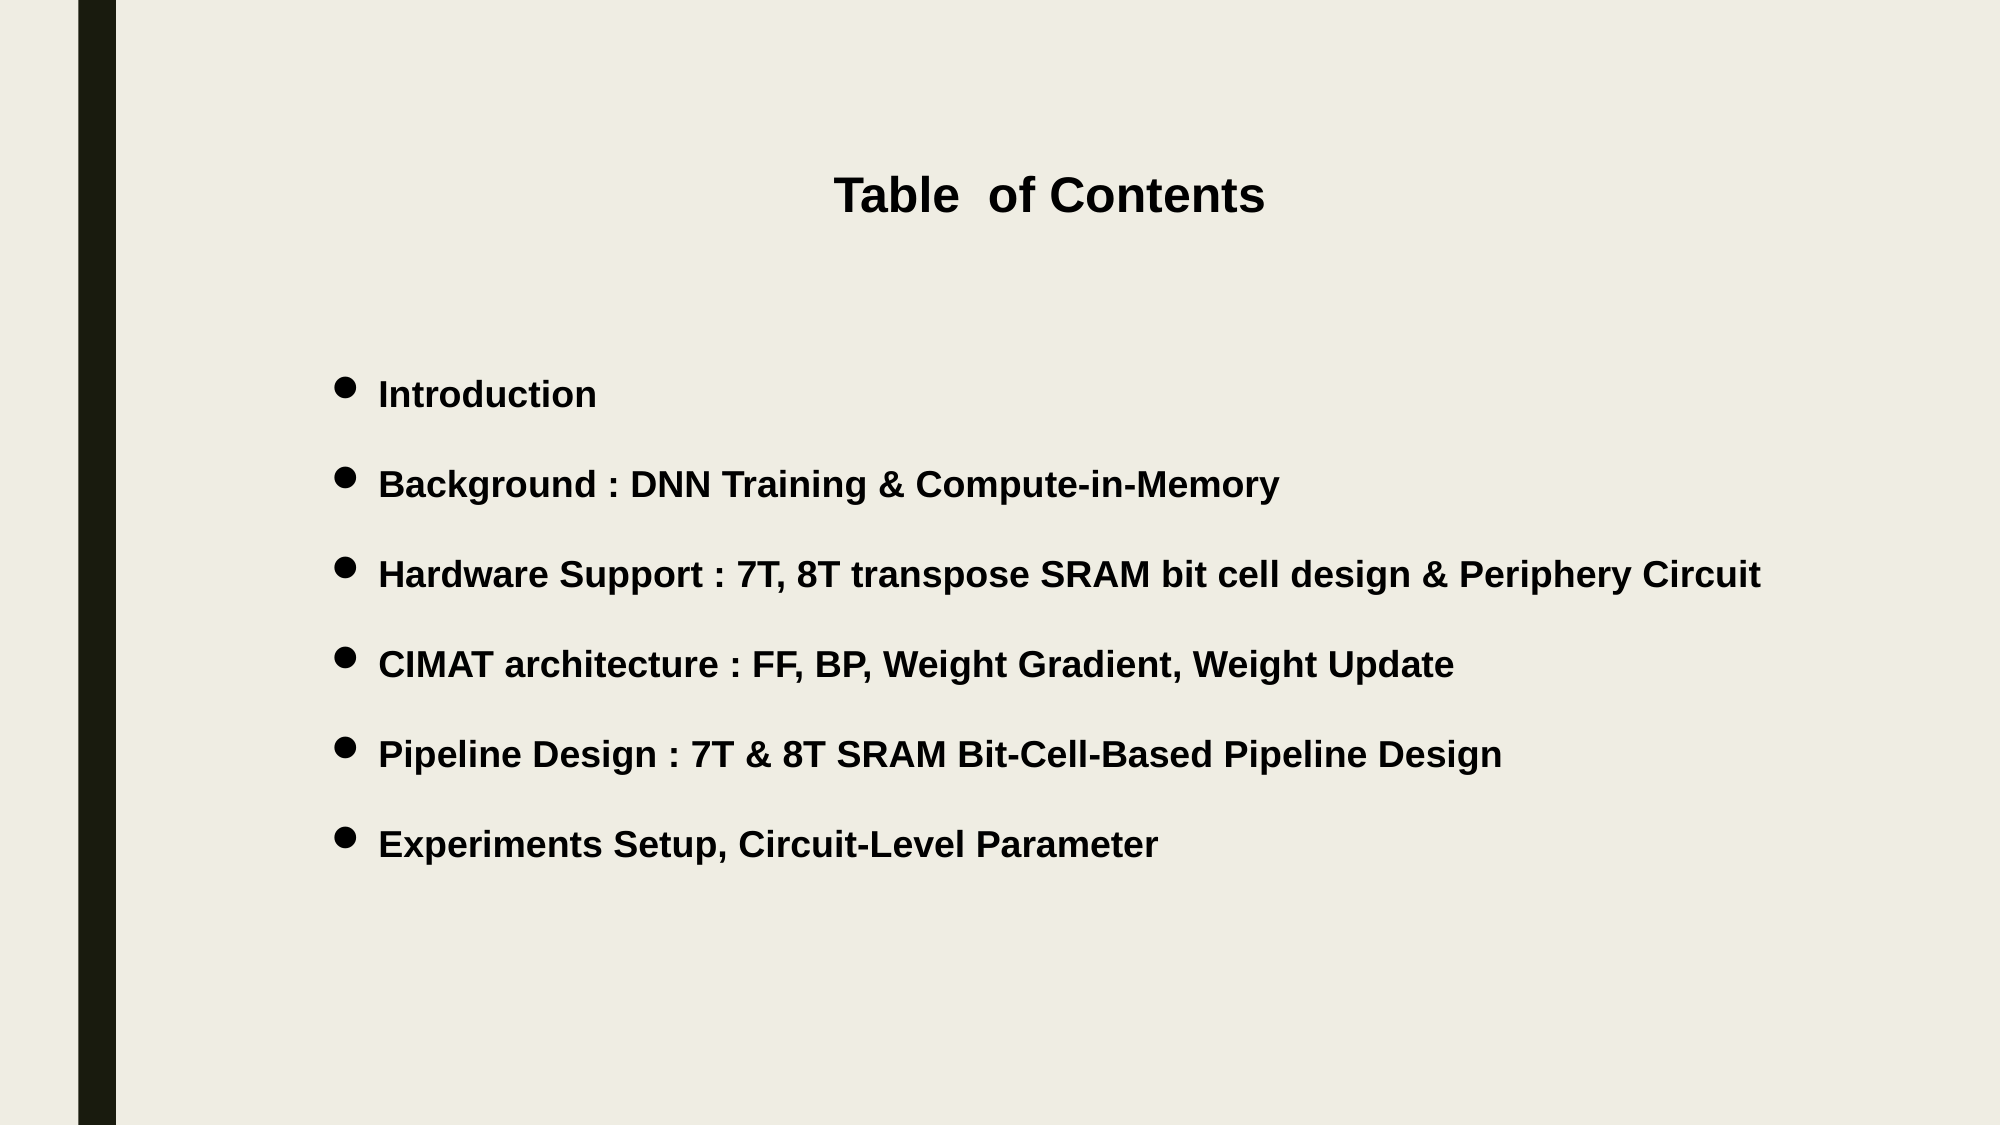

Table  of Contents
Introduction
Background : DNN Training & Compute-in-Memory
Hardware Support : 7T, 8T transpose SRAM bit cell design & Periphery Circuit
CIMAT architecture : FF, BP, Weight Gradient, Weight Update
Pipeline Design : 7T & 8T SRAM Bit-Cell-Based Pipeline Design
Experiments Setup, Circuit-Level Parameter